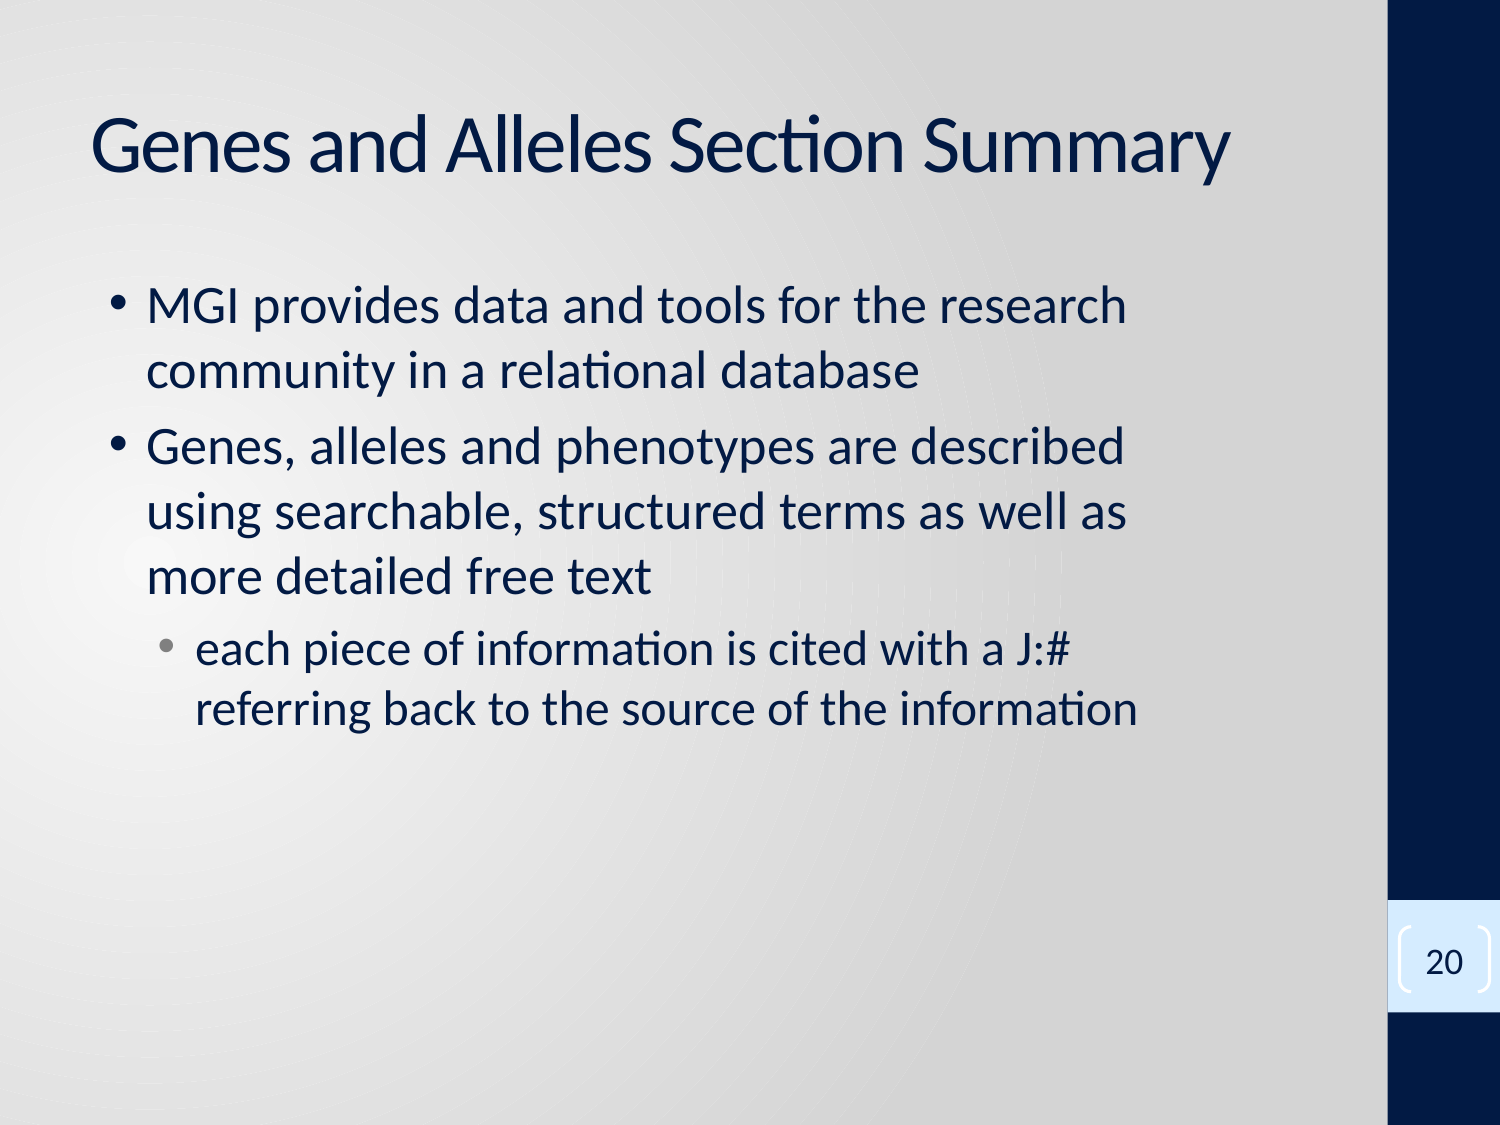

# Genes and Alleles Section Summary
MGI provides data and tools for the research community in a relational database
Genes, alleles and phenotypes are described using searchable, structured terms as well as more detailed free text
each piece of information is cited with a J:# referring back to the source of the information

20